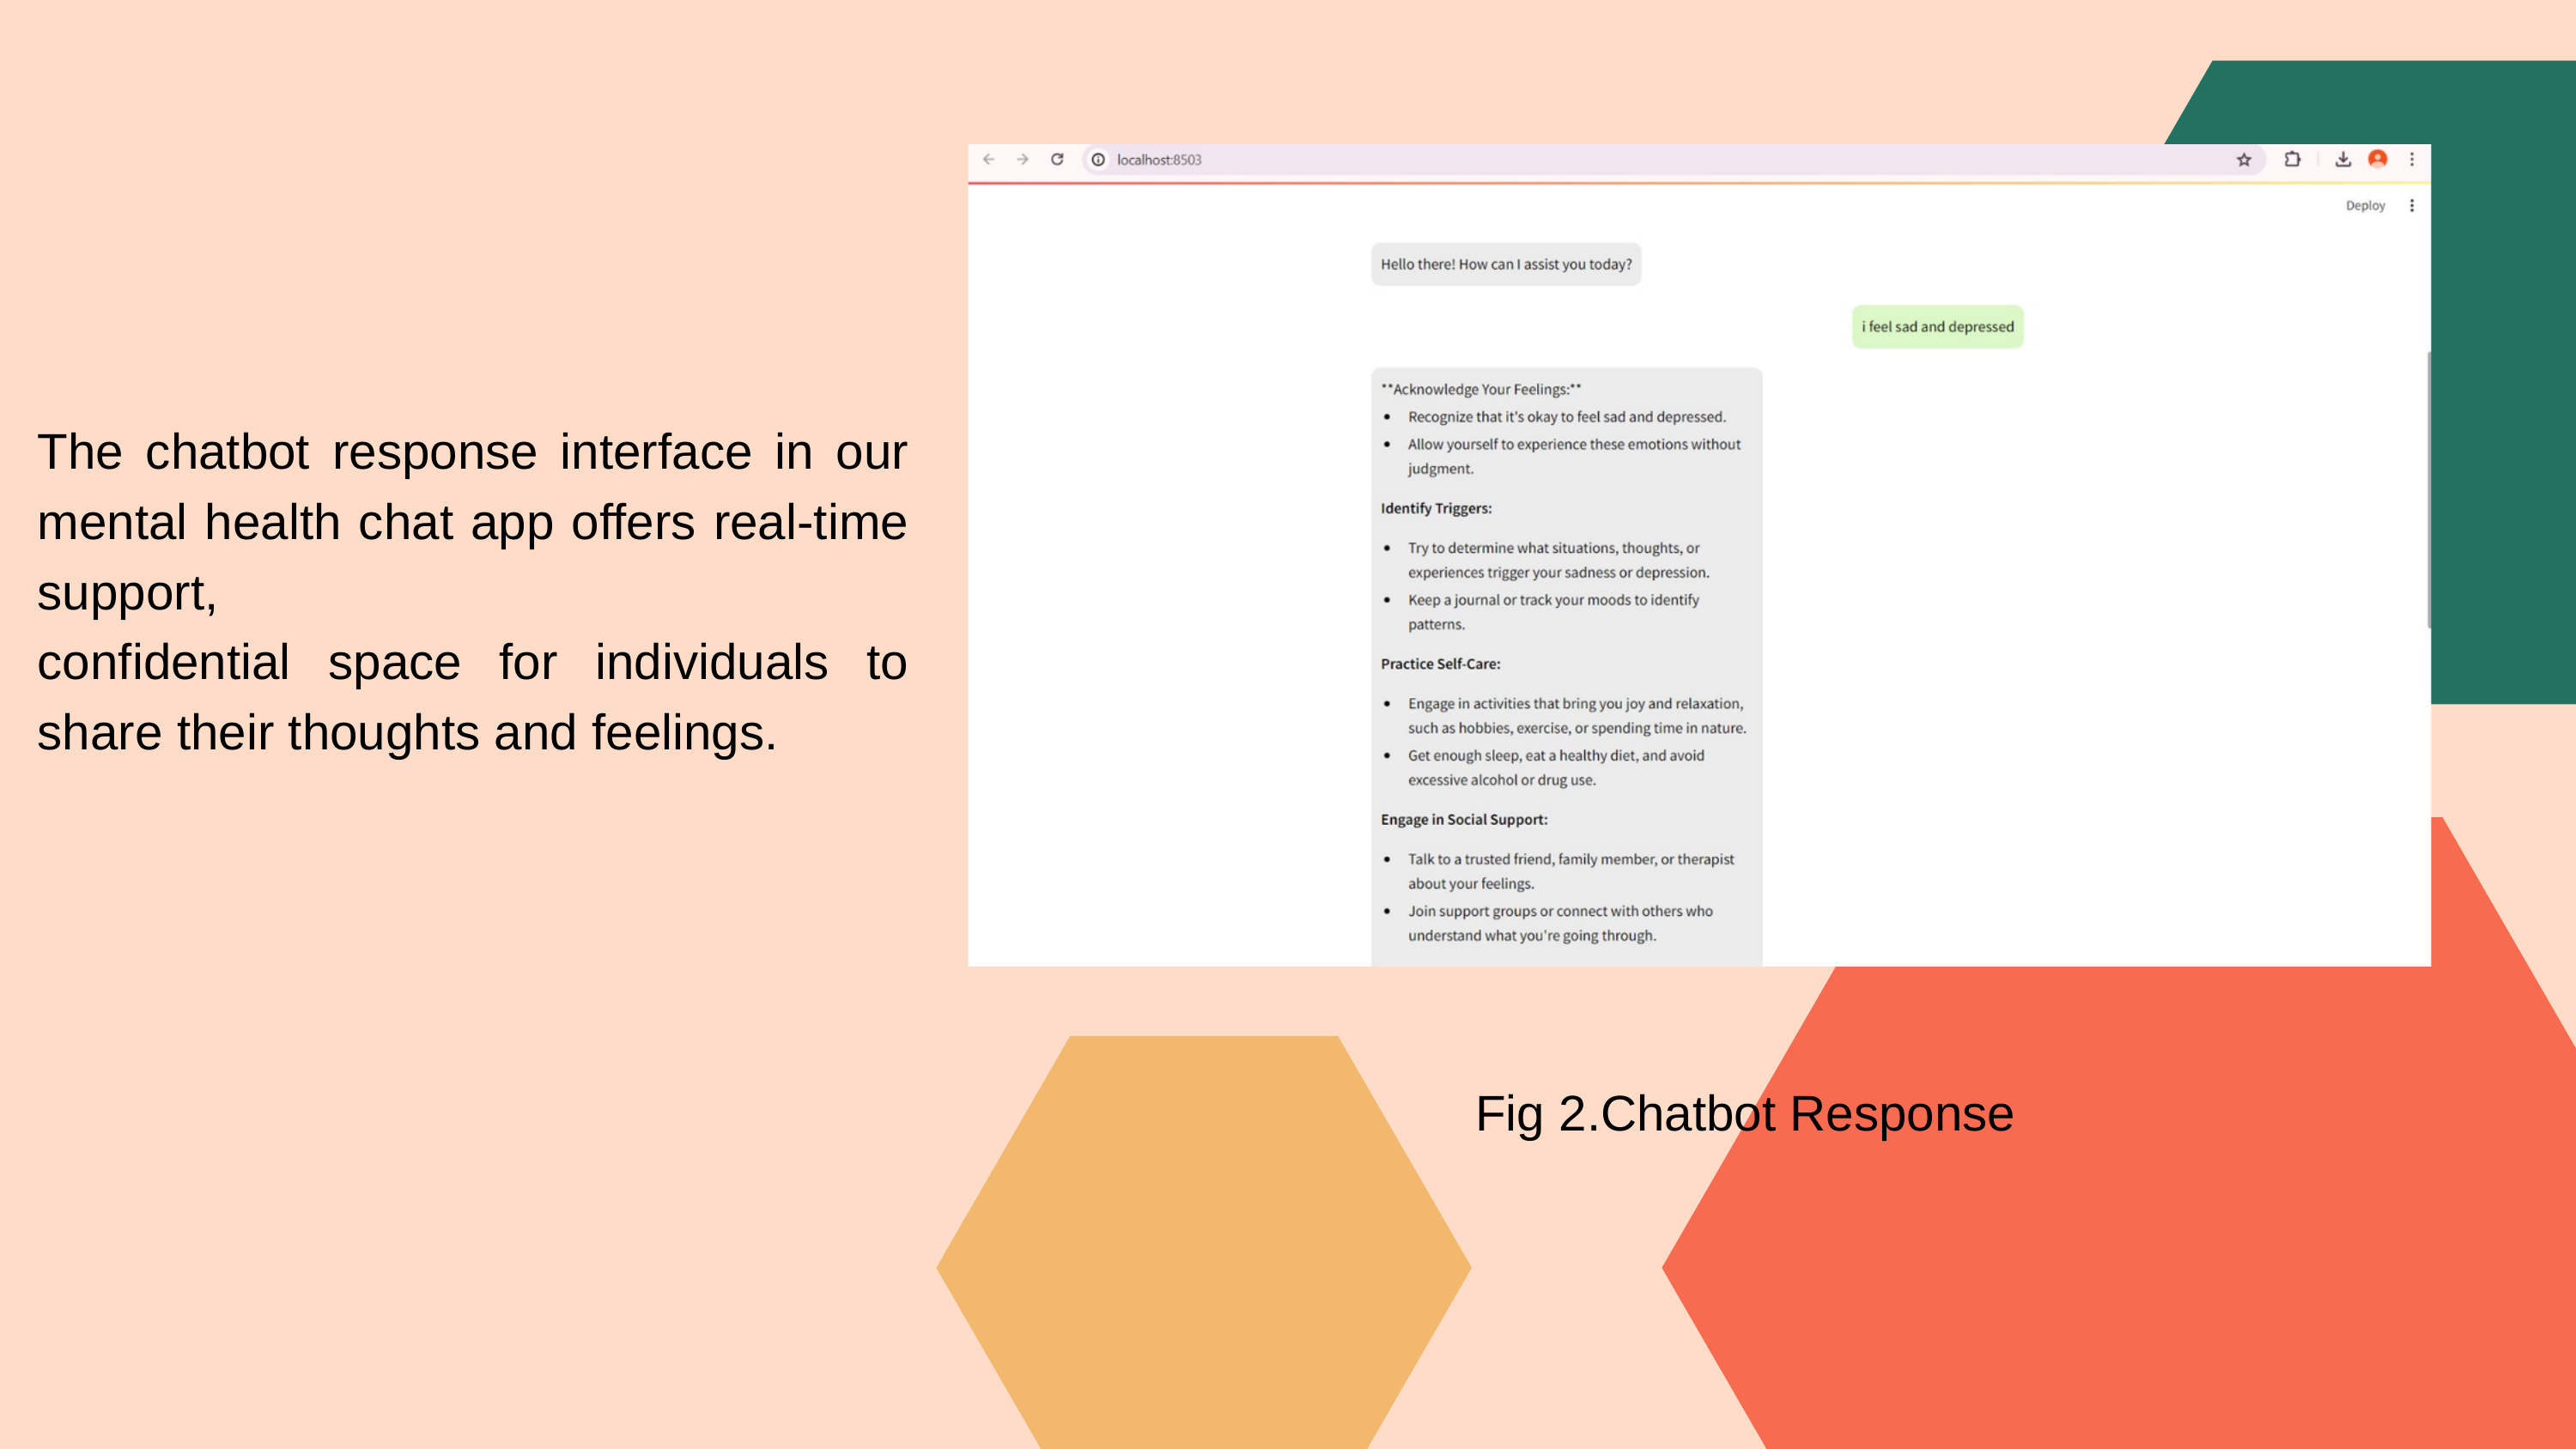

The chatbot response interface in our mental health chat app offers real-time support,
confidential space for individuals to share their thoughts and feelings.

Fig 2.Chatbot Response